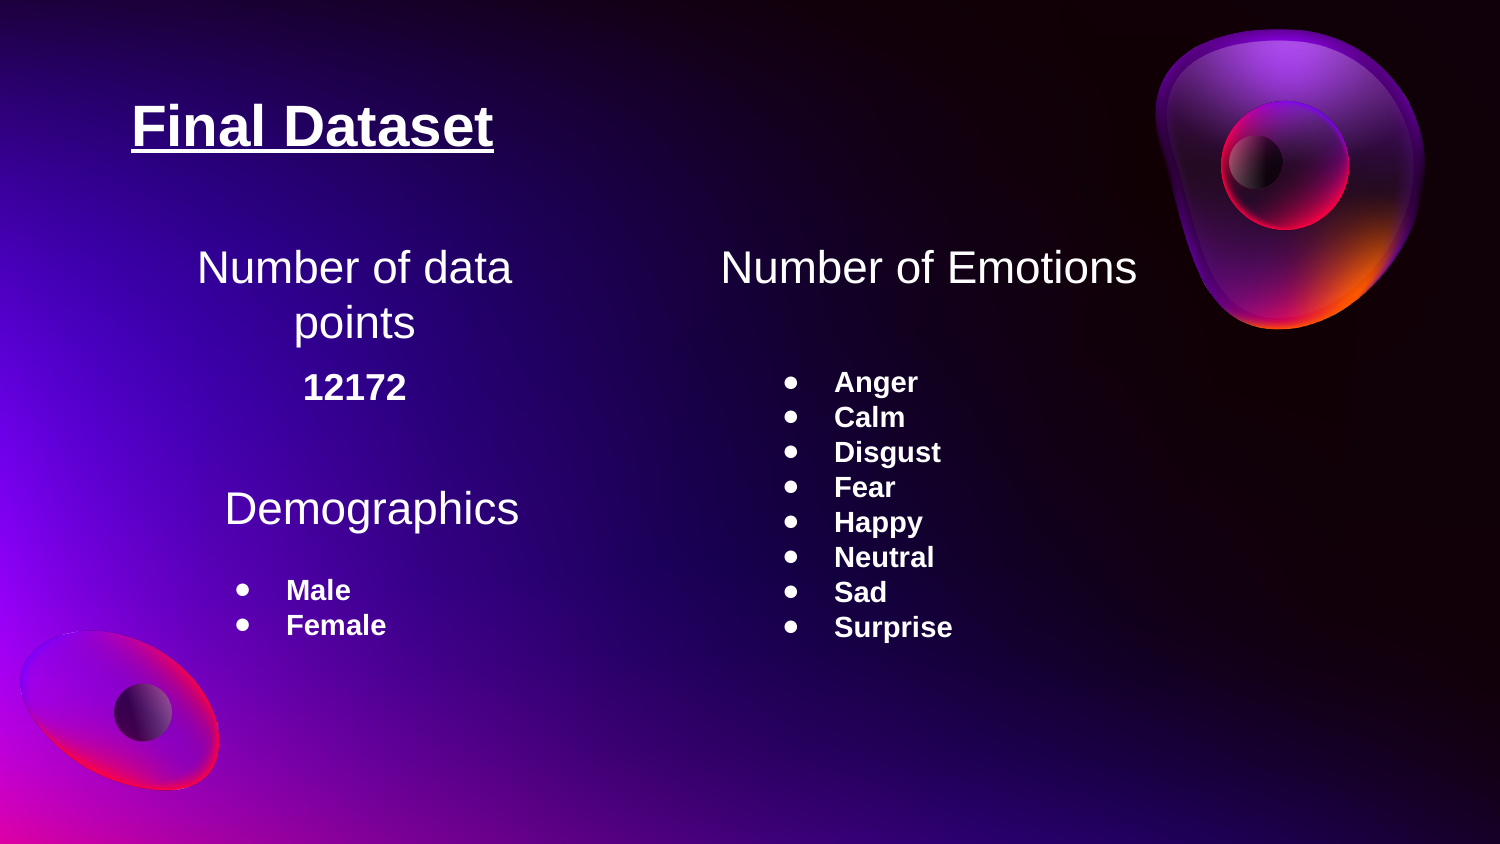

# Final Dataset
Number of data points

Number of Emotions
12172
Anger
Calm
Disgust
Fear
Happy
Neutral
Sad
Surprise
Demographics
Male
Female